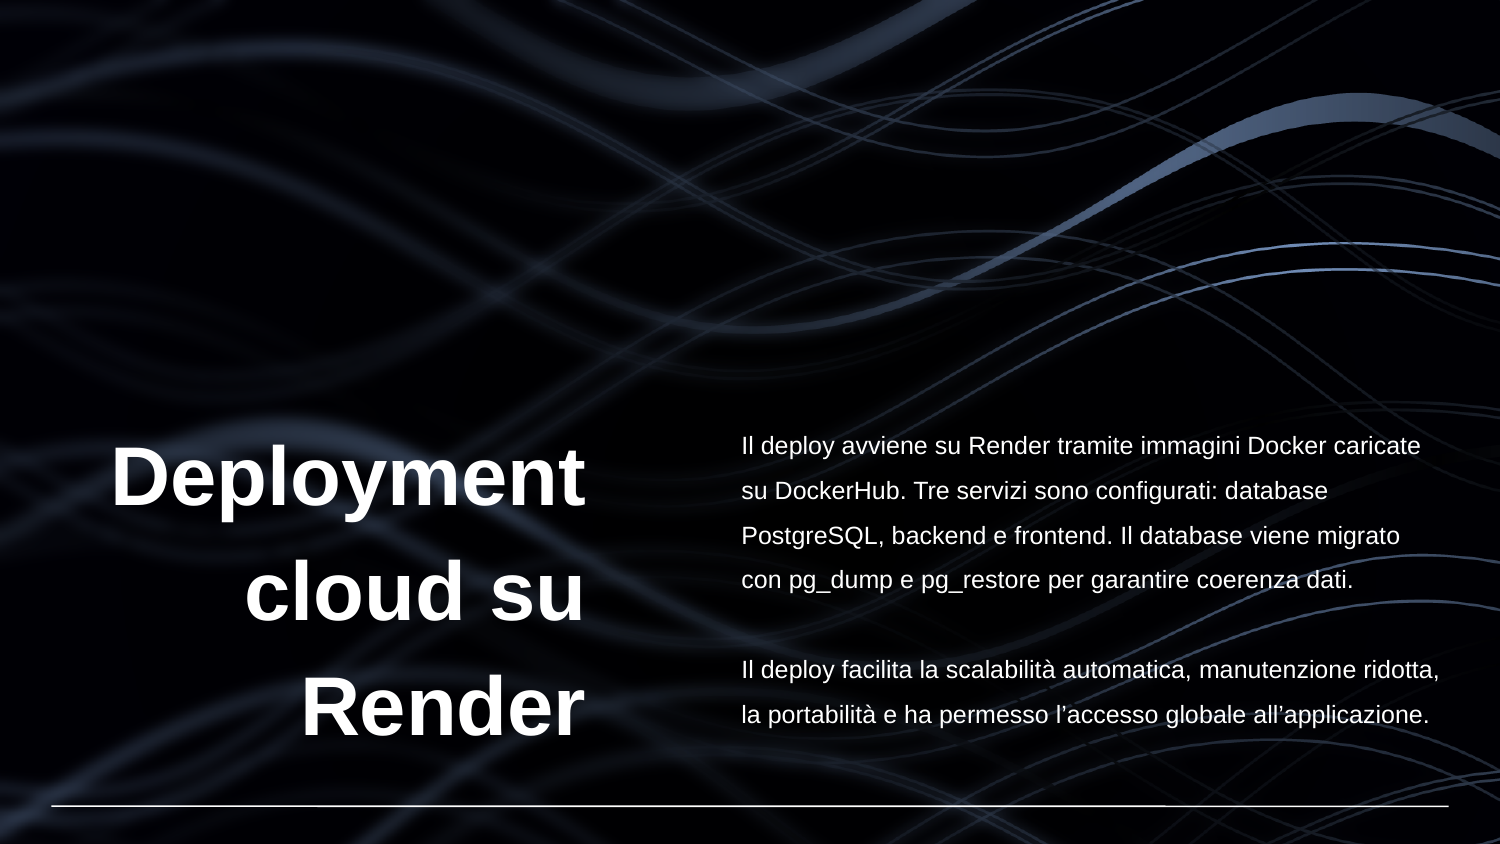

# Deployment cloud su Render
Il deploy avviene su Render tramite immagini Docker caricate su DockerHub. Tre servizi sono configurati: database PostgreSQL, backend e frontend. Il database viene migrato con pg_dump e pg_restore per garantire coerenza dati.

Il deploy facilita la scalabilità automatica, manutenzione ridotta, la portabilità e ha permesso l’accesso globale all’applicazione.